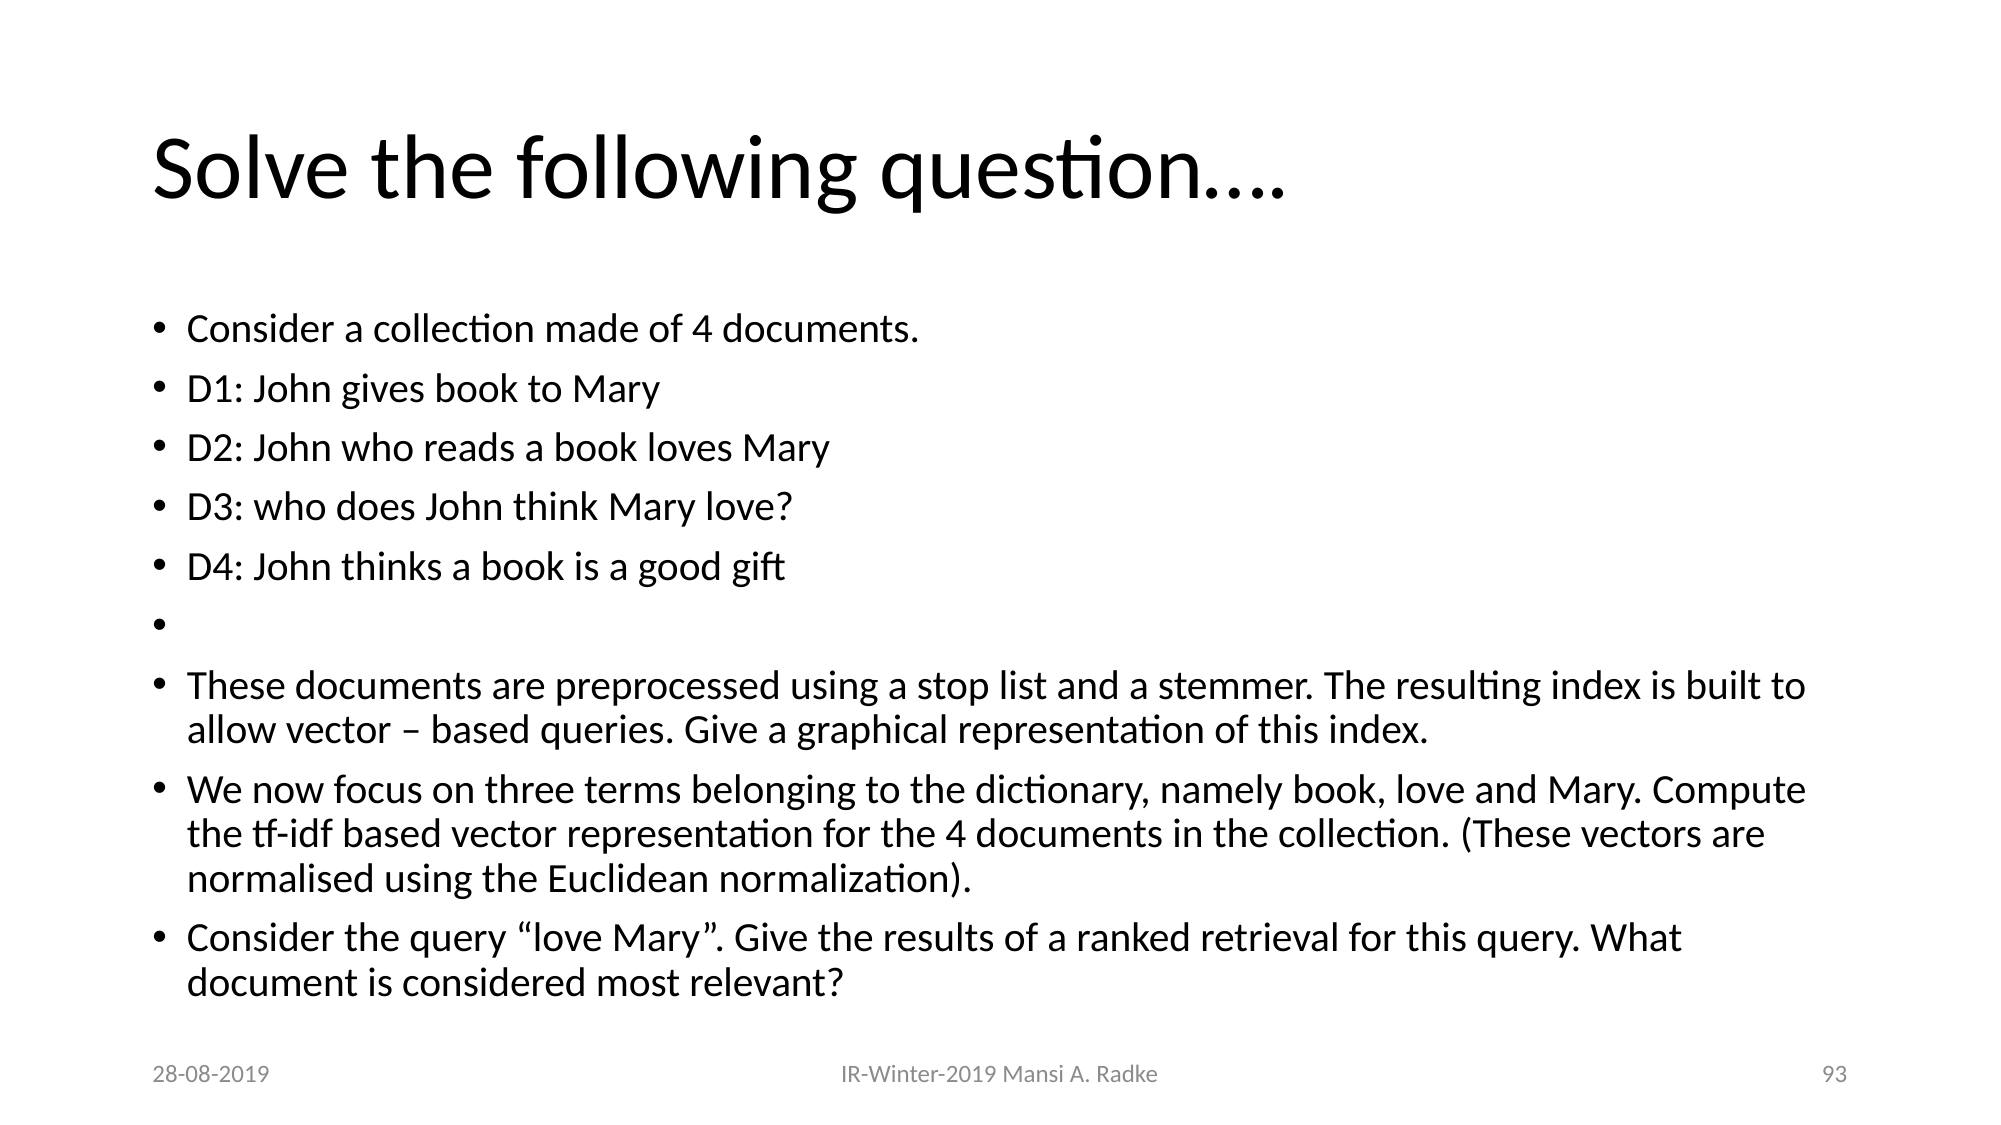

# Solve the following question….
Consider a collection made of 4 documents.
D1: John gives book to Mary
D2: John who reads a book loves Mary
D3: who does John think Mary love?
D4: John thinks a book is a good gift

These documents are preprocessed using a stop list and a stemmer. The resulting index is built to allow vector – based queries. Give a graphical representation of this index.
We now focus on three terms belonging to the dictionary, namely book, love and Mary. Compute the tf-idf based vector representation for the 4 documents in the collection. (These vectors are normalised using the Euclidean normalization).
Consider the query “love Mary”. Give the results of a ranked retrieval for this query. What document is considered most relevant?

28-08-2019
IR-Winter-2019 Mansi A. Radke
93